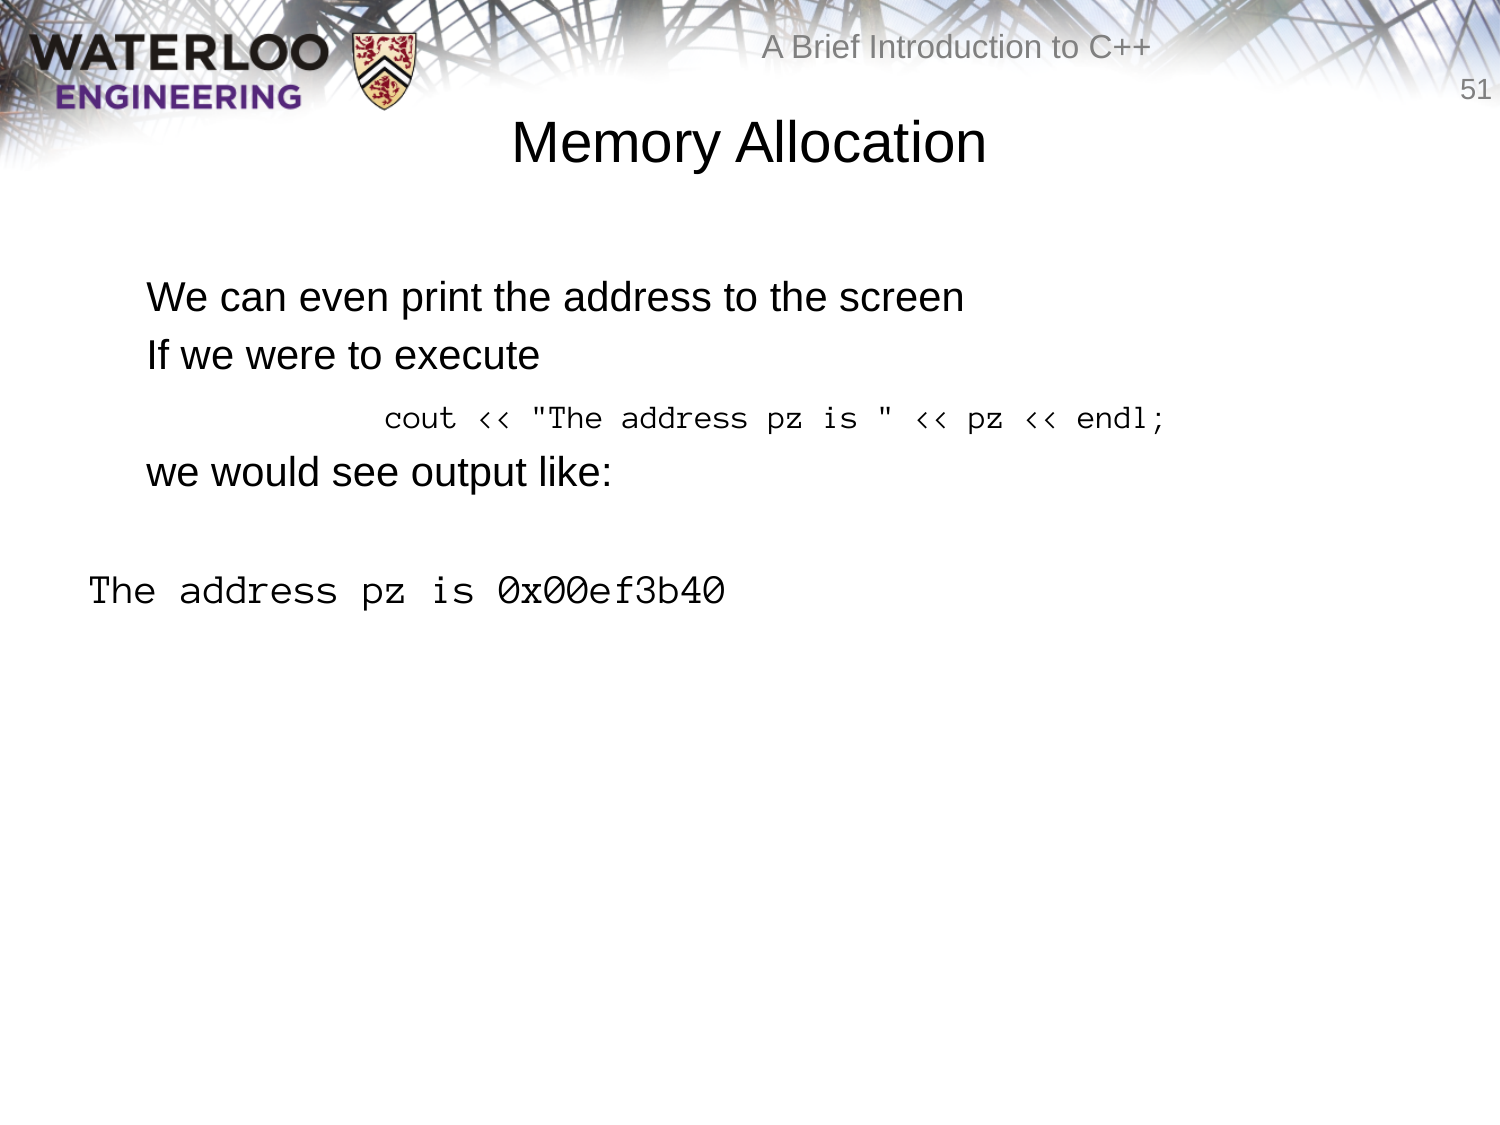

# Memory Allocation
	We can even print the address to the screen
	If we were to execute
             cout << "The address pz is " << pz << endl;
	we would see output like:

The address pz is 0x00ef3b40